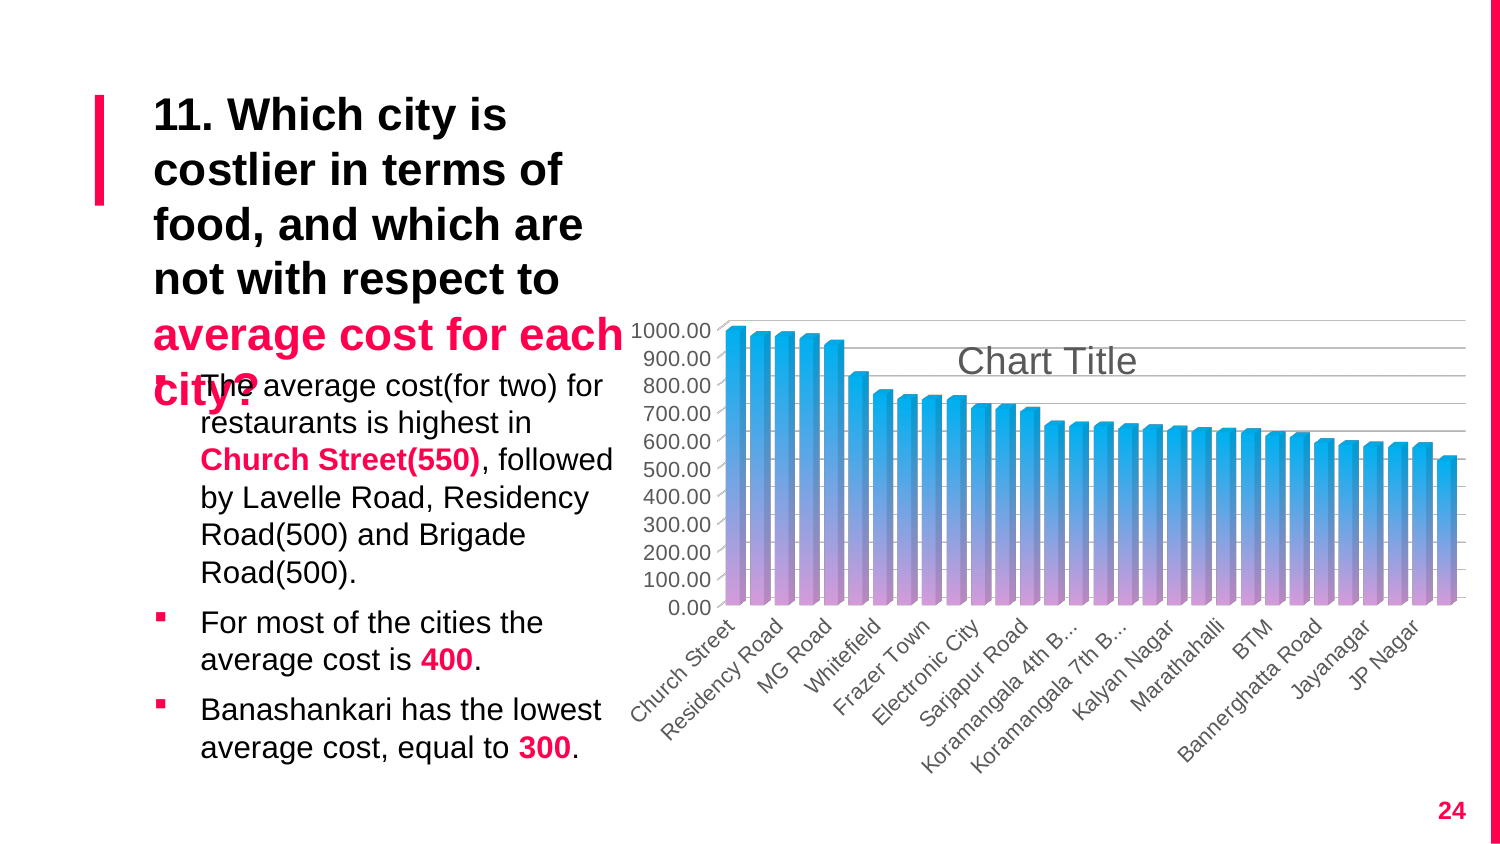

# 11. Which city is costlier in terms of food, and which are not with respect to average cost for each city?

[unsupported chart]

The average cost(for two) for restaurants is highest in Church Street(550), followed by Lavelle Road, Residency Road(500) and Brigade Road(500).
For most of the cities the average cost is 400.
Banashankari has the lowest average cost, equal to 300.
24